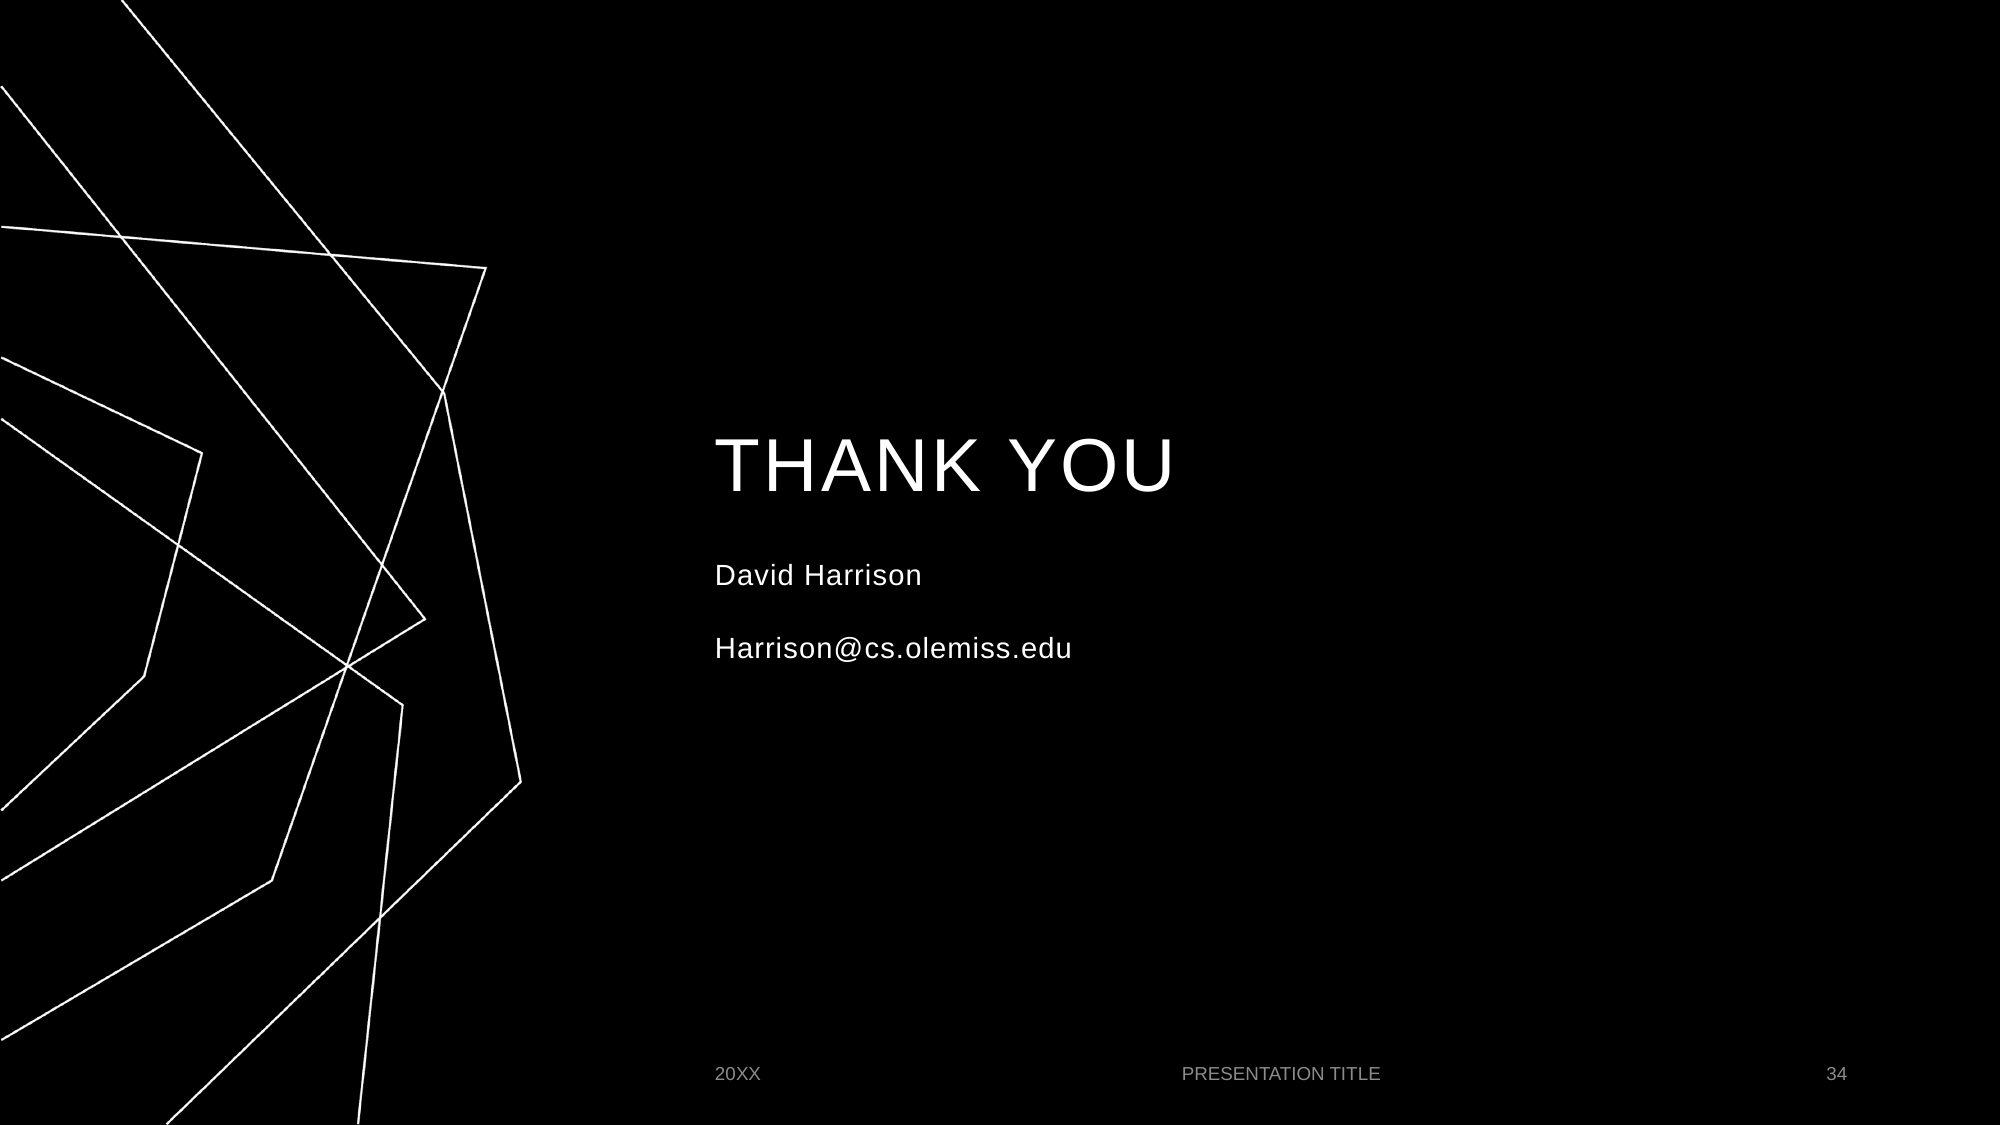

# THANK YOU
David Harrison
Harrison@cs.olemiss.edu
20XX
PRESENTATION TITLE
34